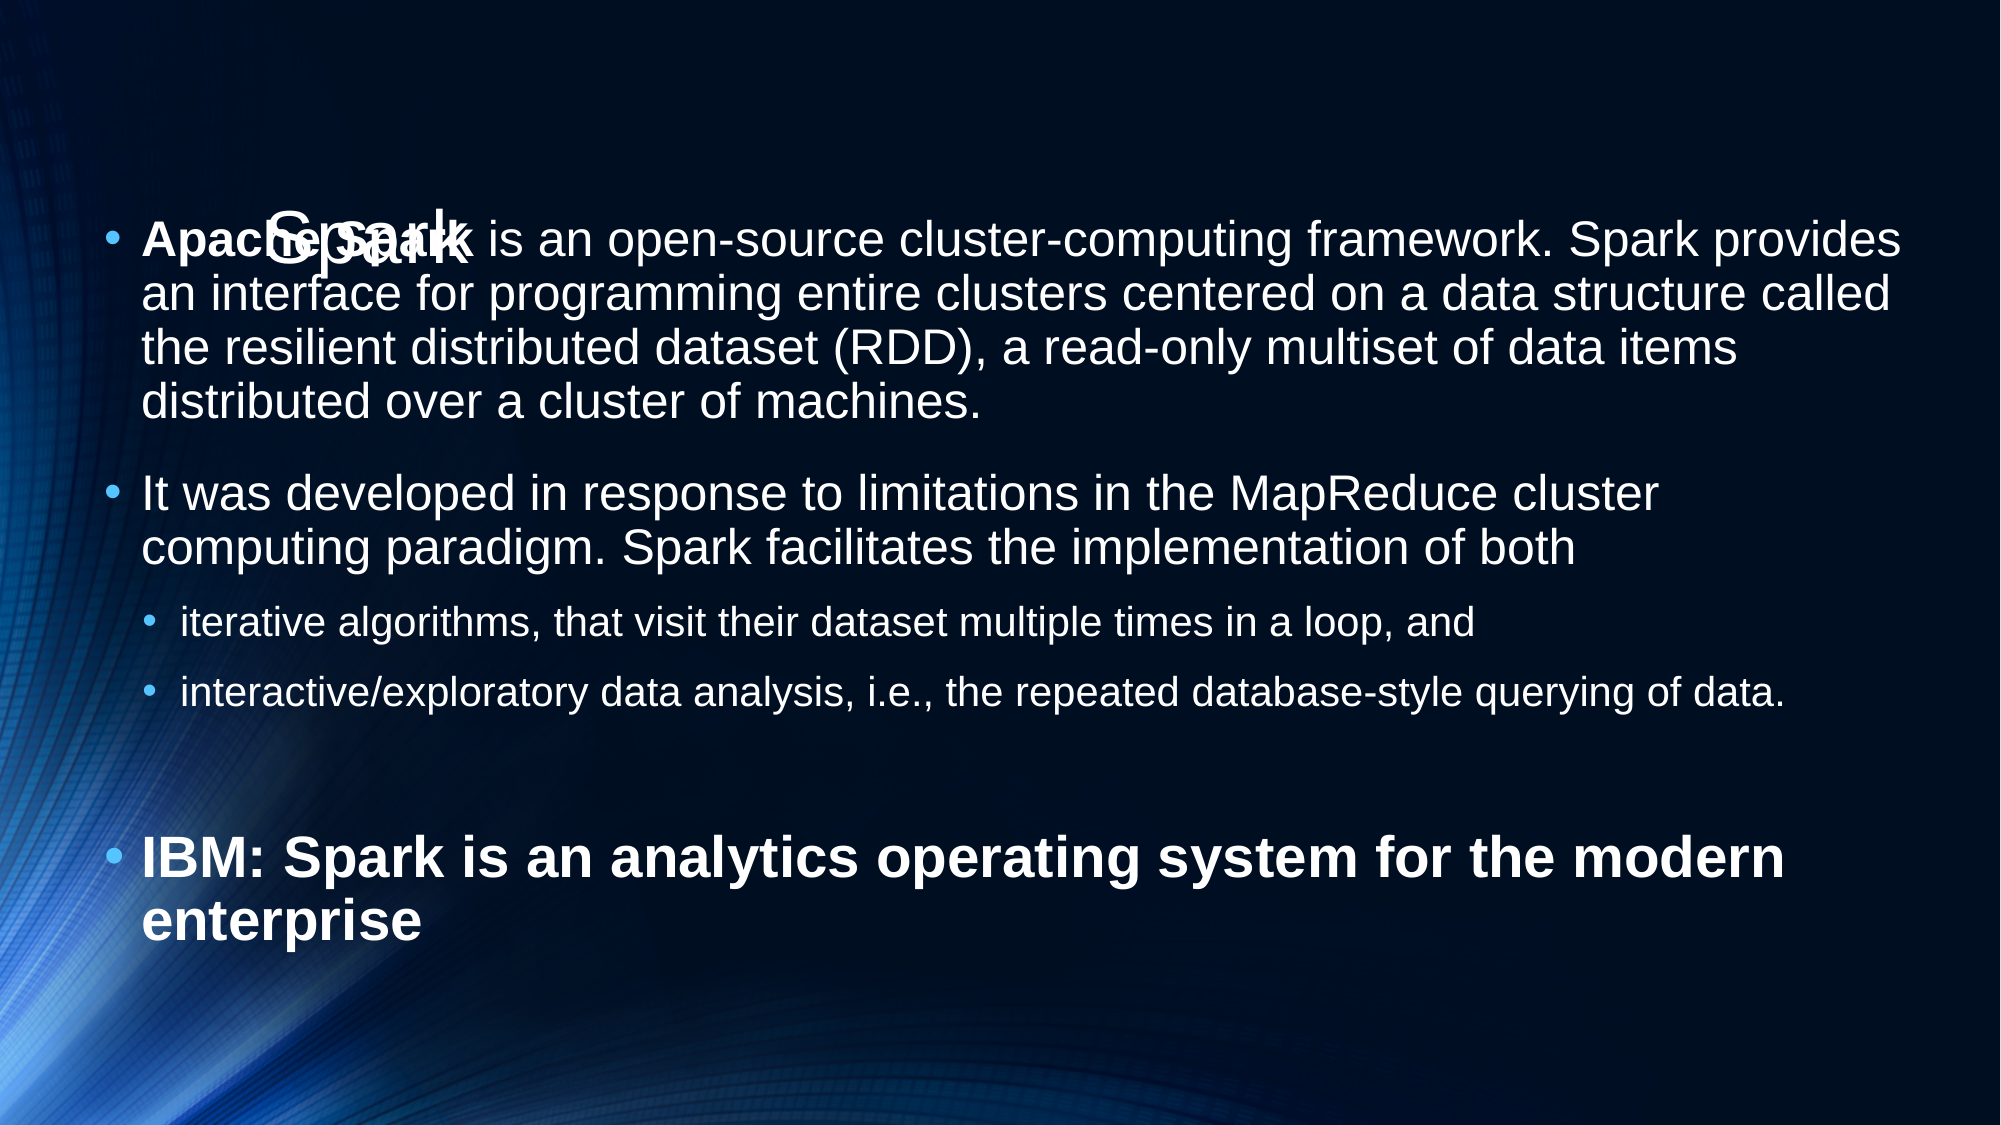

# Spark
Apache Spark is an open-source cluster-computing framework. Spark provides an interface for programming entire clusters centered on a data structure called the resilient distributed dataset (RDD), a read-only multiset of data items distributed over a cluster of machines.
It was developed in response to limitations in the MapReduce cluster computing paradigm. Spark facilitates the implementation of both
iterative algorithms, that visit their dataset multiple times in a loop, and
interactive/exploratory data analysis, i.e., the repeated database-style querying of data.

IBM: Spark is an analytics operating system for the modern enterprise